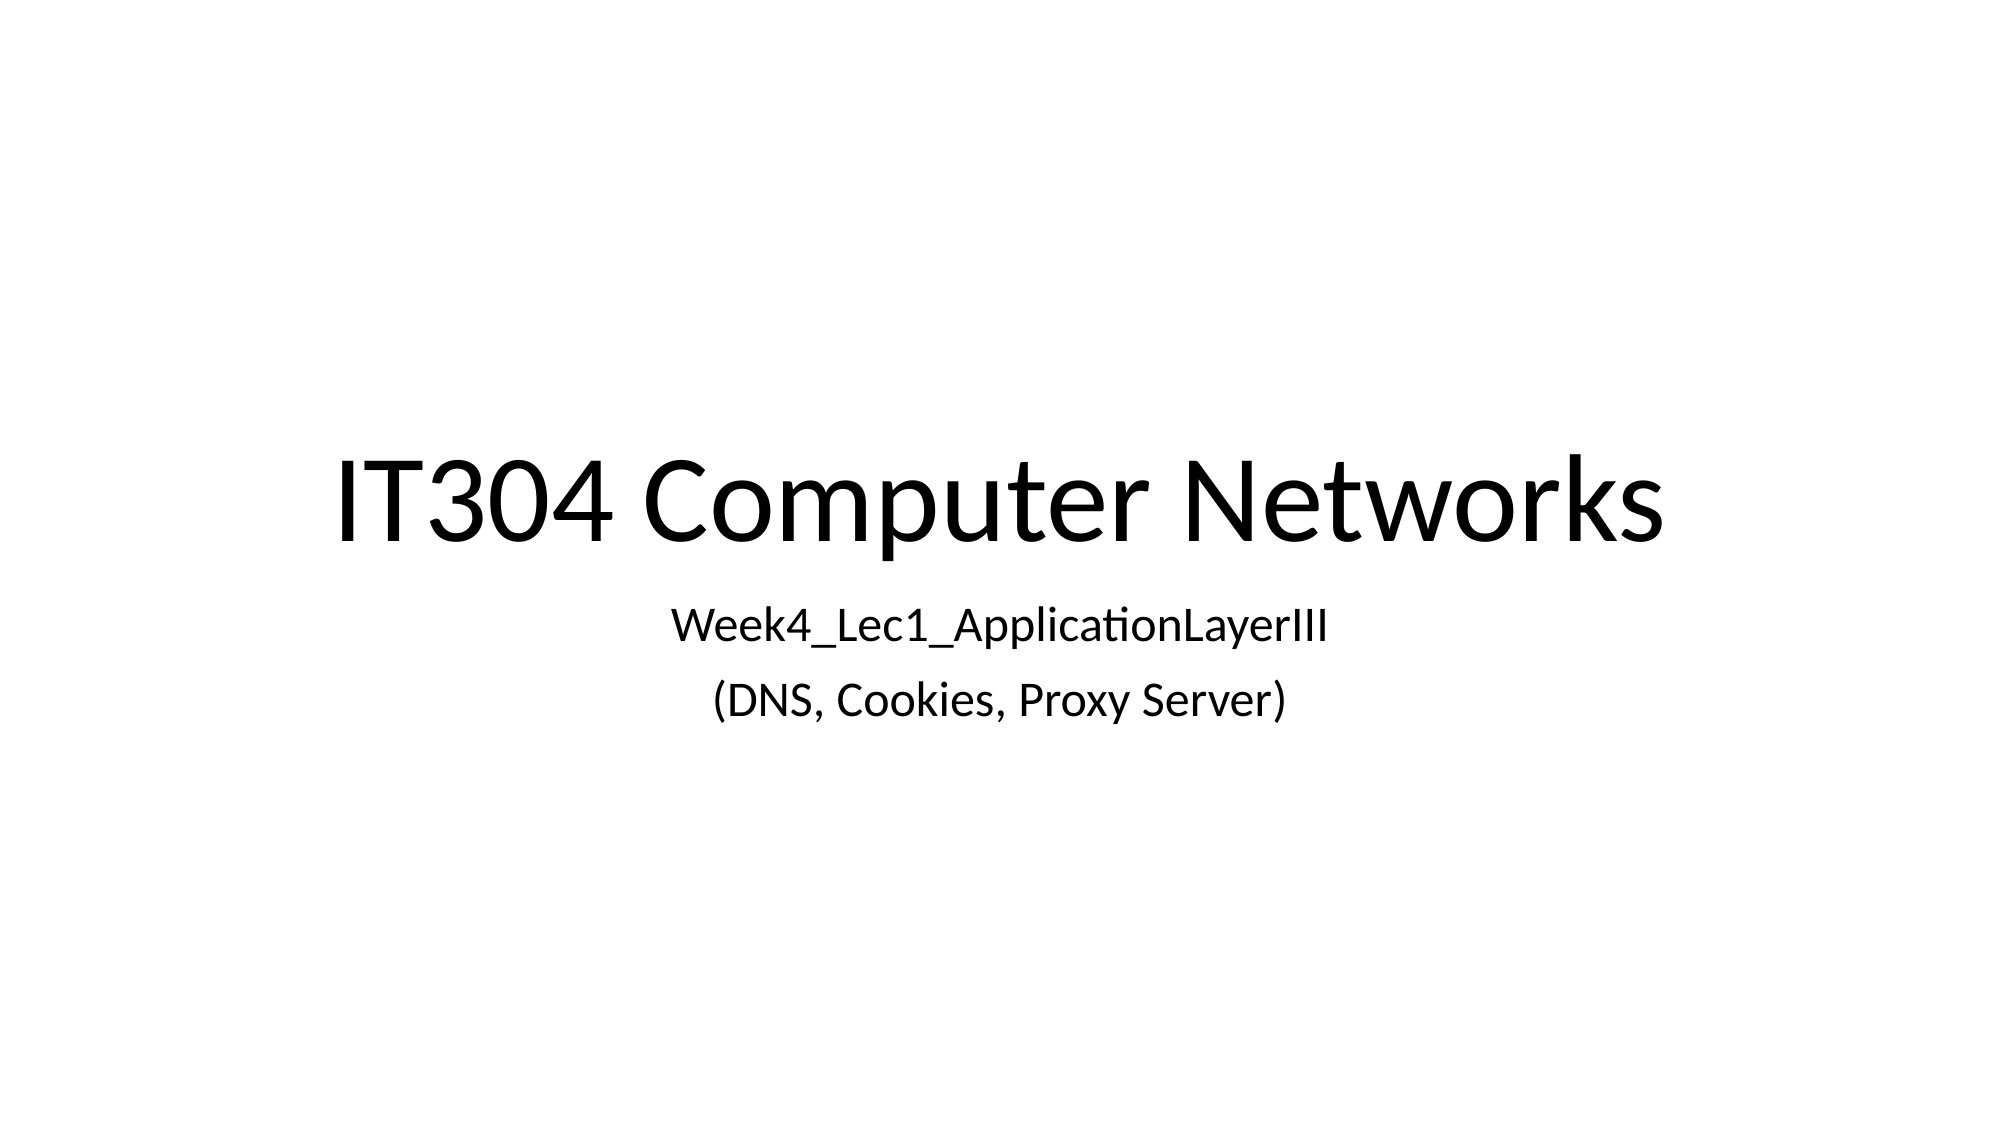

# IT304 Computer Networks
Week4_Lec1_ApplicationLayerIII
(DNS, Cookies, Proxy Server)